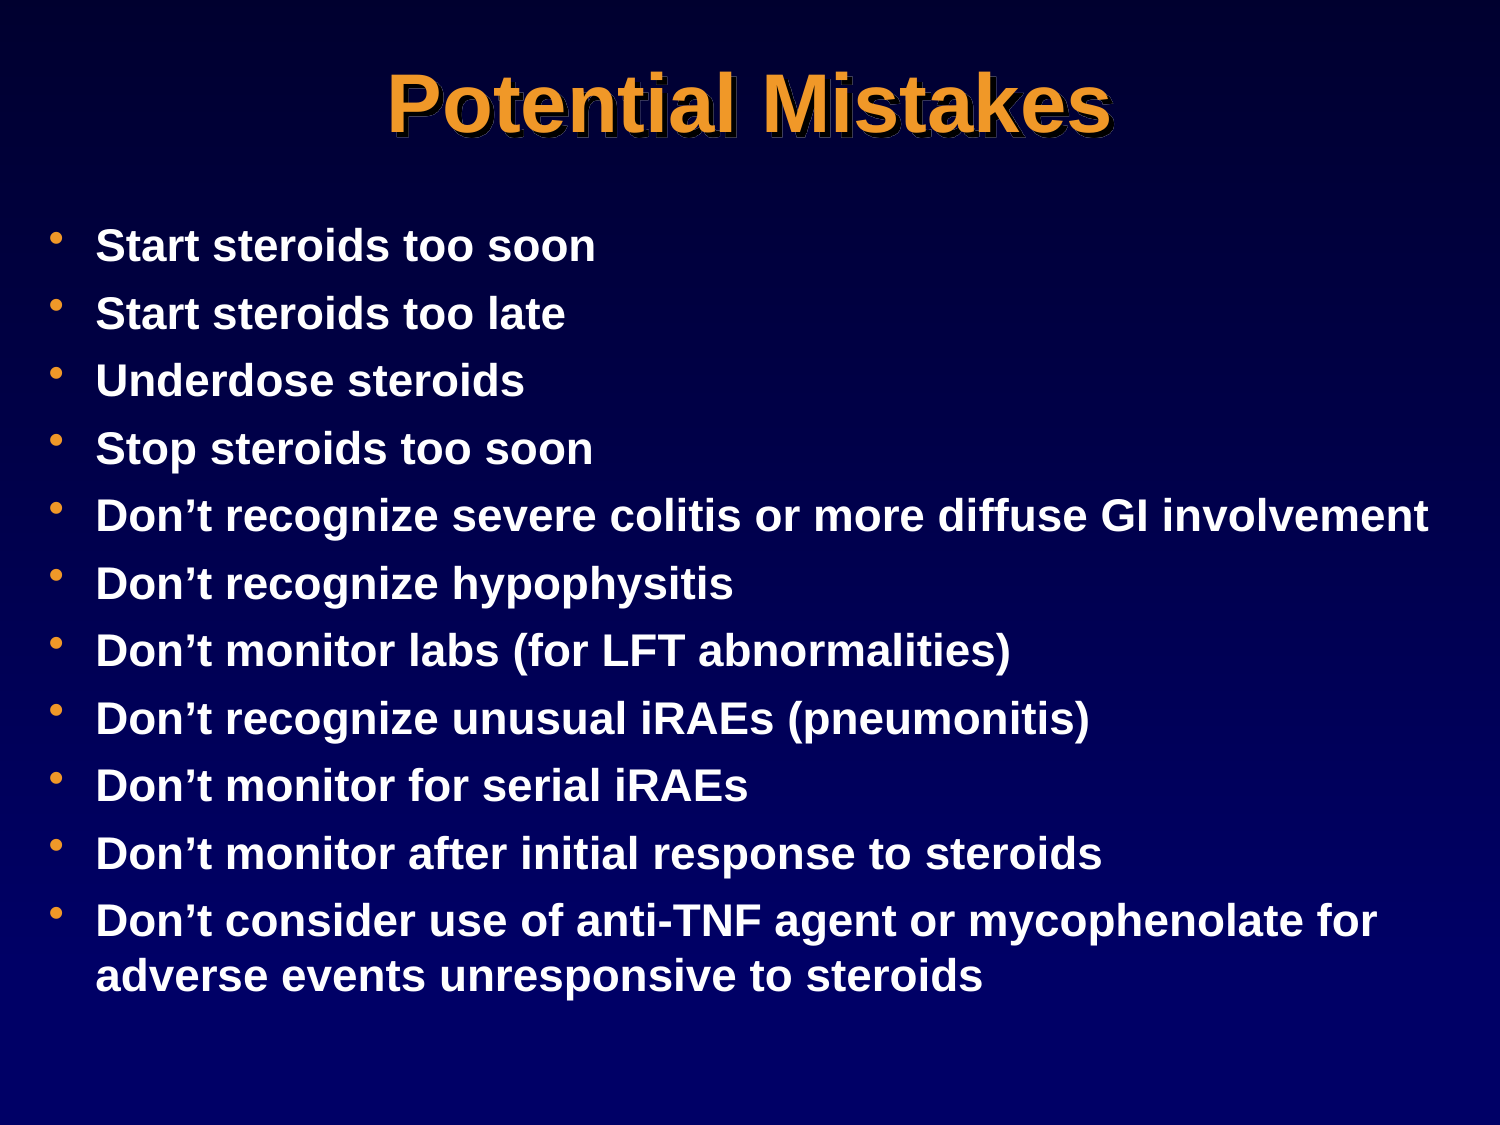

# Potential Mistakes
Start steroids too soon
Start steroids too late
Underdose steroids
Stop steroids too soon
Don’t recognize severe colitis or more diffuse GI involvement
Don’t recognize hypophysitis
Don’t monitor labs (for LFT abnormalities)
Don’t recognize unusual iRAEs (pneumonitis)
Don’t monitor for serial iRAEs
Don’t monitor after initial response to steroids
Don’t consider use of anti-TNF agent or mycophenolate for adverse events unresponsive to steroids